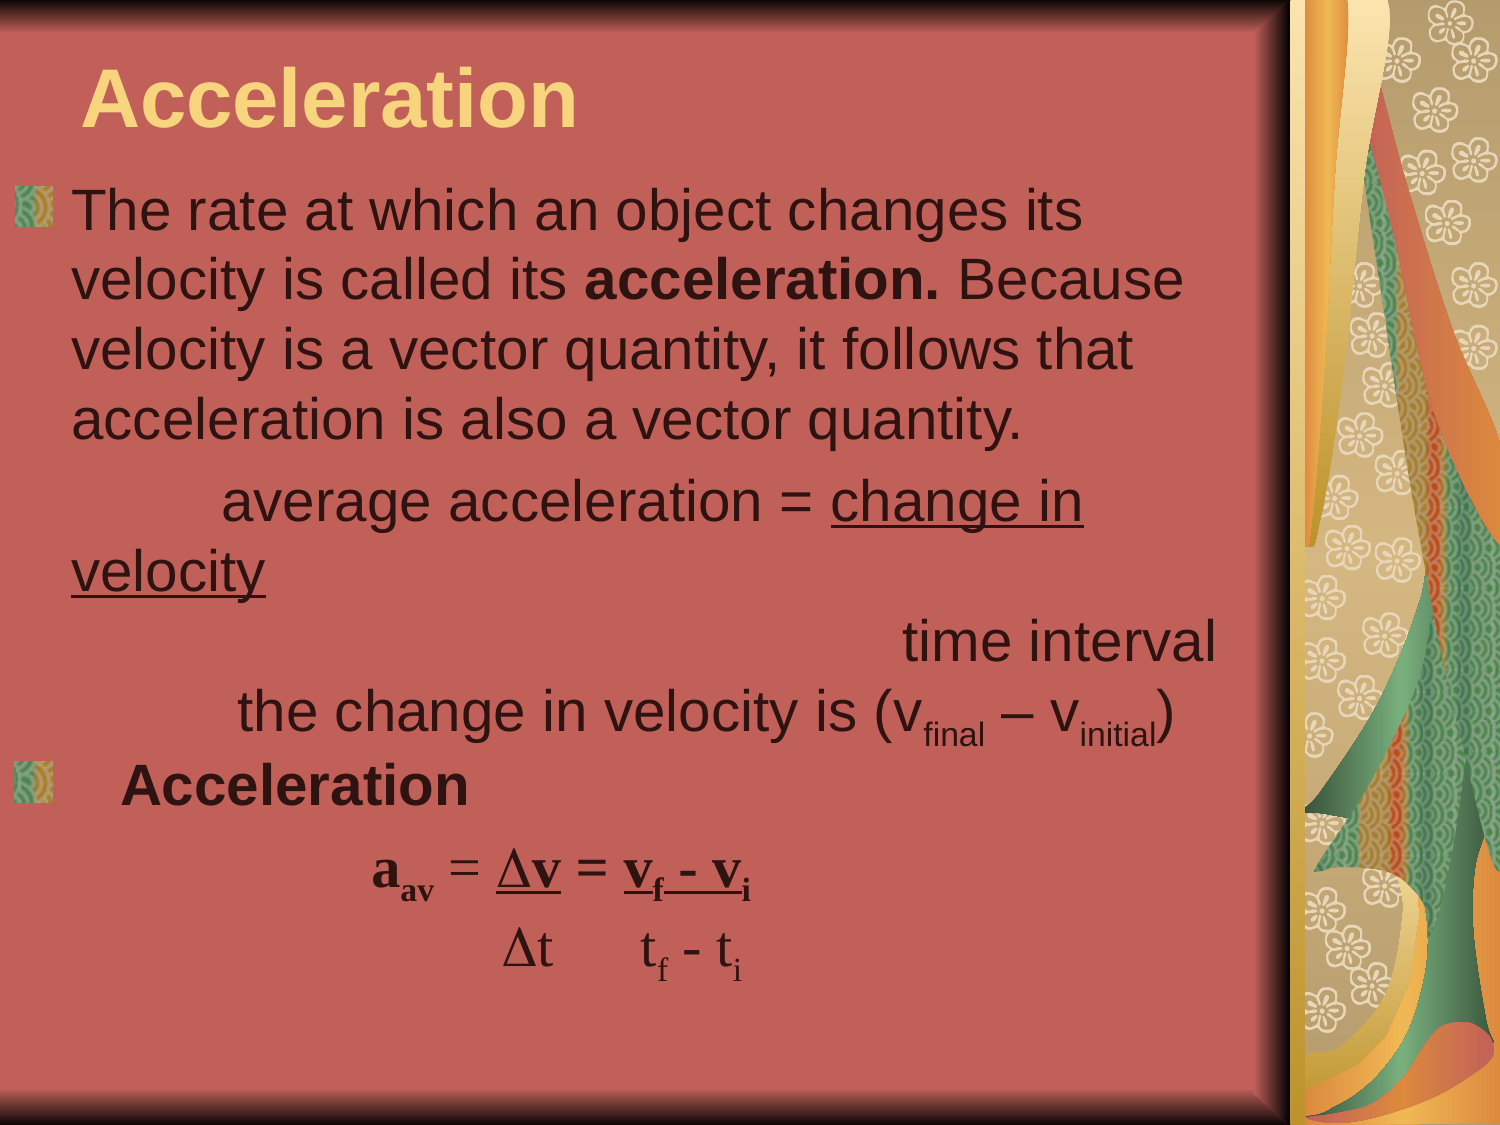

# Acceleration
The rate at which an object changes its velocity is called its acceleration. Because velocity is a vector quantity, it follows that acceleration is also a vector quantity.
		average acceleration = change in velocity
						     time interval
		 the change in velocity is (vfinal – vinitial)
   Acceleration
			aav = Δv = vf - vi
			         Δt      tf - ti